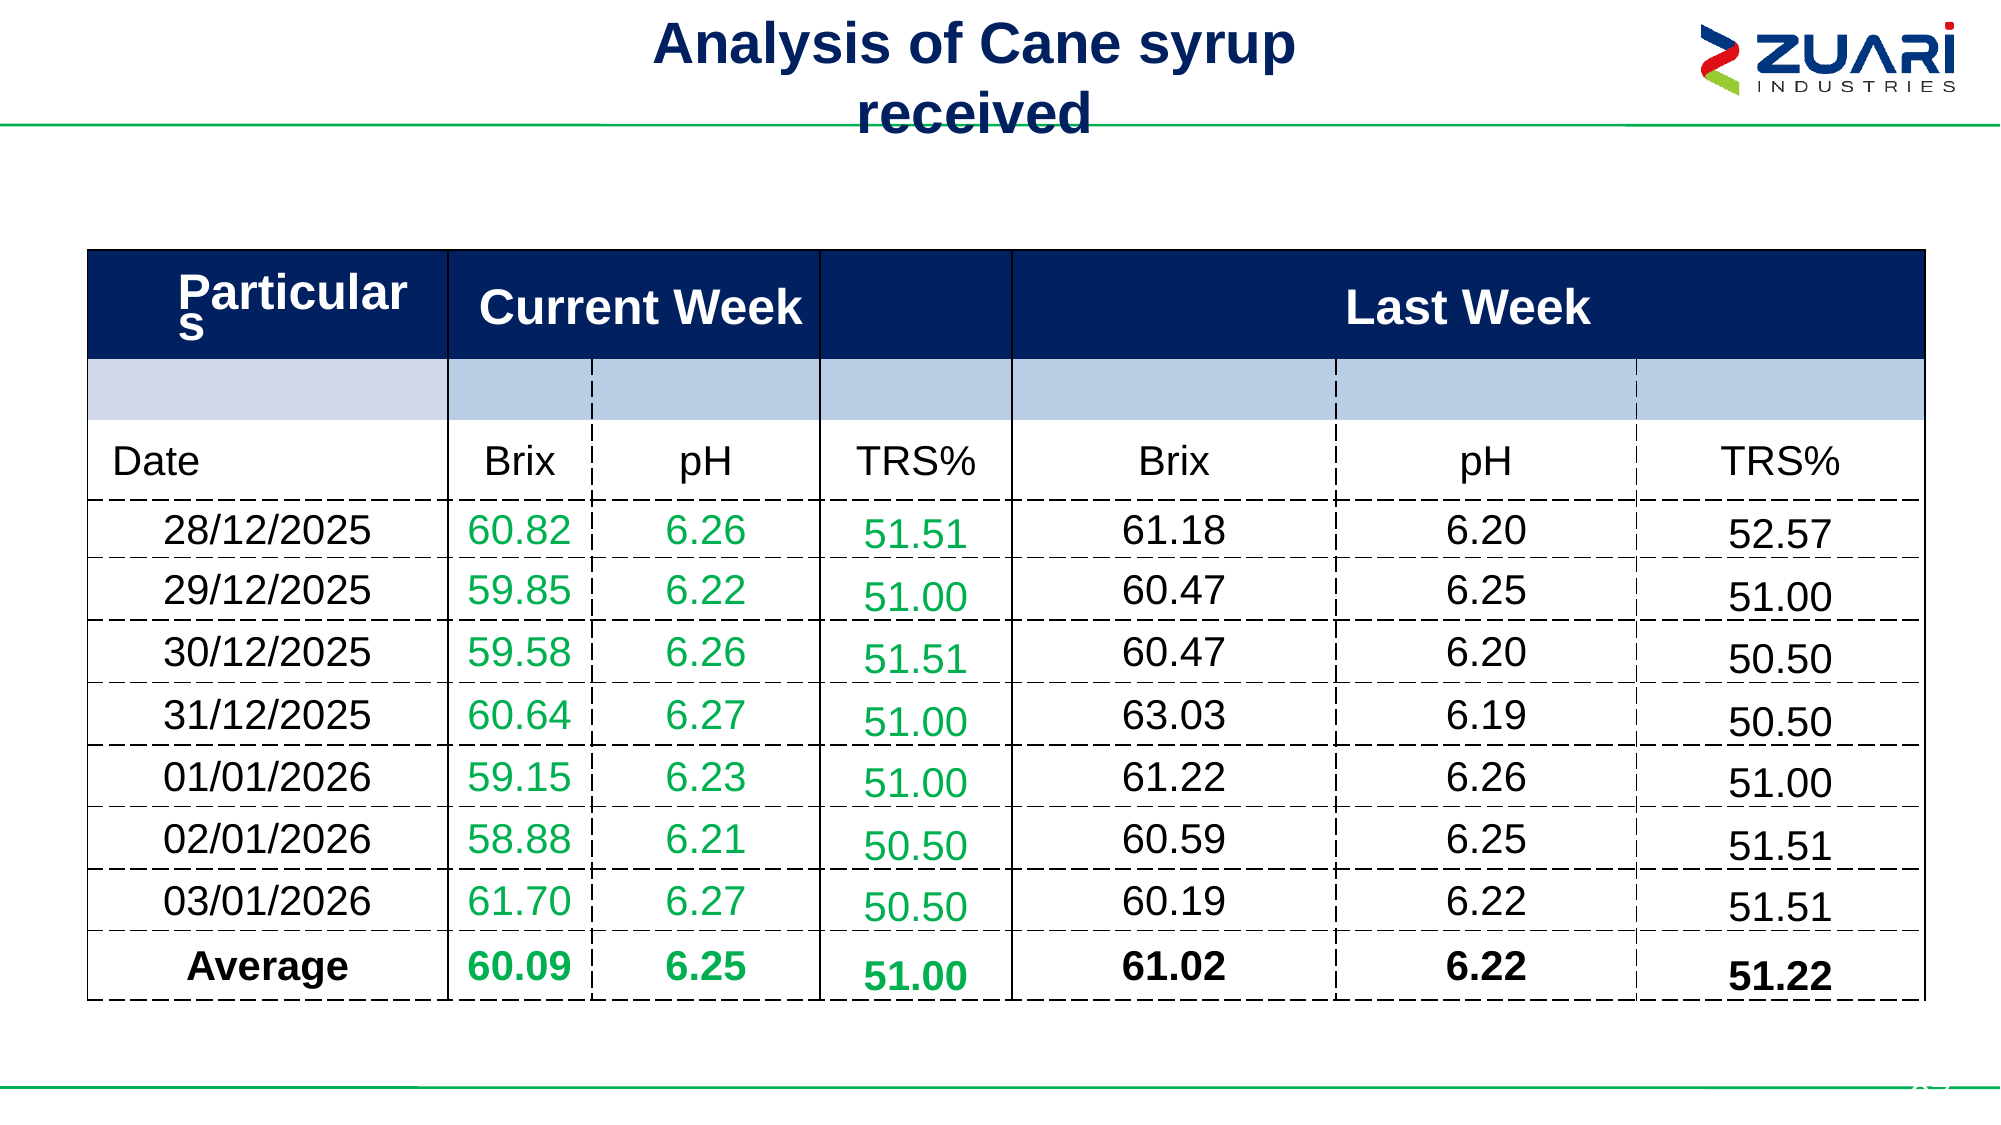

Analysis of Cane syrup received

| Particulars | Current Week |  |  | Last Week |  |  |
| --- | --- | --- | --- | --- | --- | --- |
|  |  |  |  |  |  |  |
| Date | Brix | pH | TRS% | Brix | pH | TRS% |
| 28/12/2025 | 60.82 | 6.26 | 51.51 | 61.18 | 6.20 | 52.57 |
| 29/12/2025 | 59.85 | 6.22 | 51.00 | 60.47 | 6.25 | 51.00 |
| 30/12/2025 | 59.58 | 6.26 | 51.51 | 60.47 | 6.20 | 50.50 |
| 31/12/2025 | 60.64 | 6.27 | 51.00 | 63.03 | 6.19 | 50.50 |
| 01/01/2026 | 59.15 | 6.23 | 51.00 | 61.22 | 6.26 | 51.00 |
| 02/01/2026 | 58.88 | 6.21 | 50.50 | 60.59 | 6.25 | 51.51 |
| 03/01/2026 | 61.70 | 6.27 | 50.50 | 60.19 | 6.22 | 51.51 |
| Average | 60.09 | 6.25 | 51.00 | 61.02 | 6.22 | 51.22 |
97